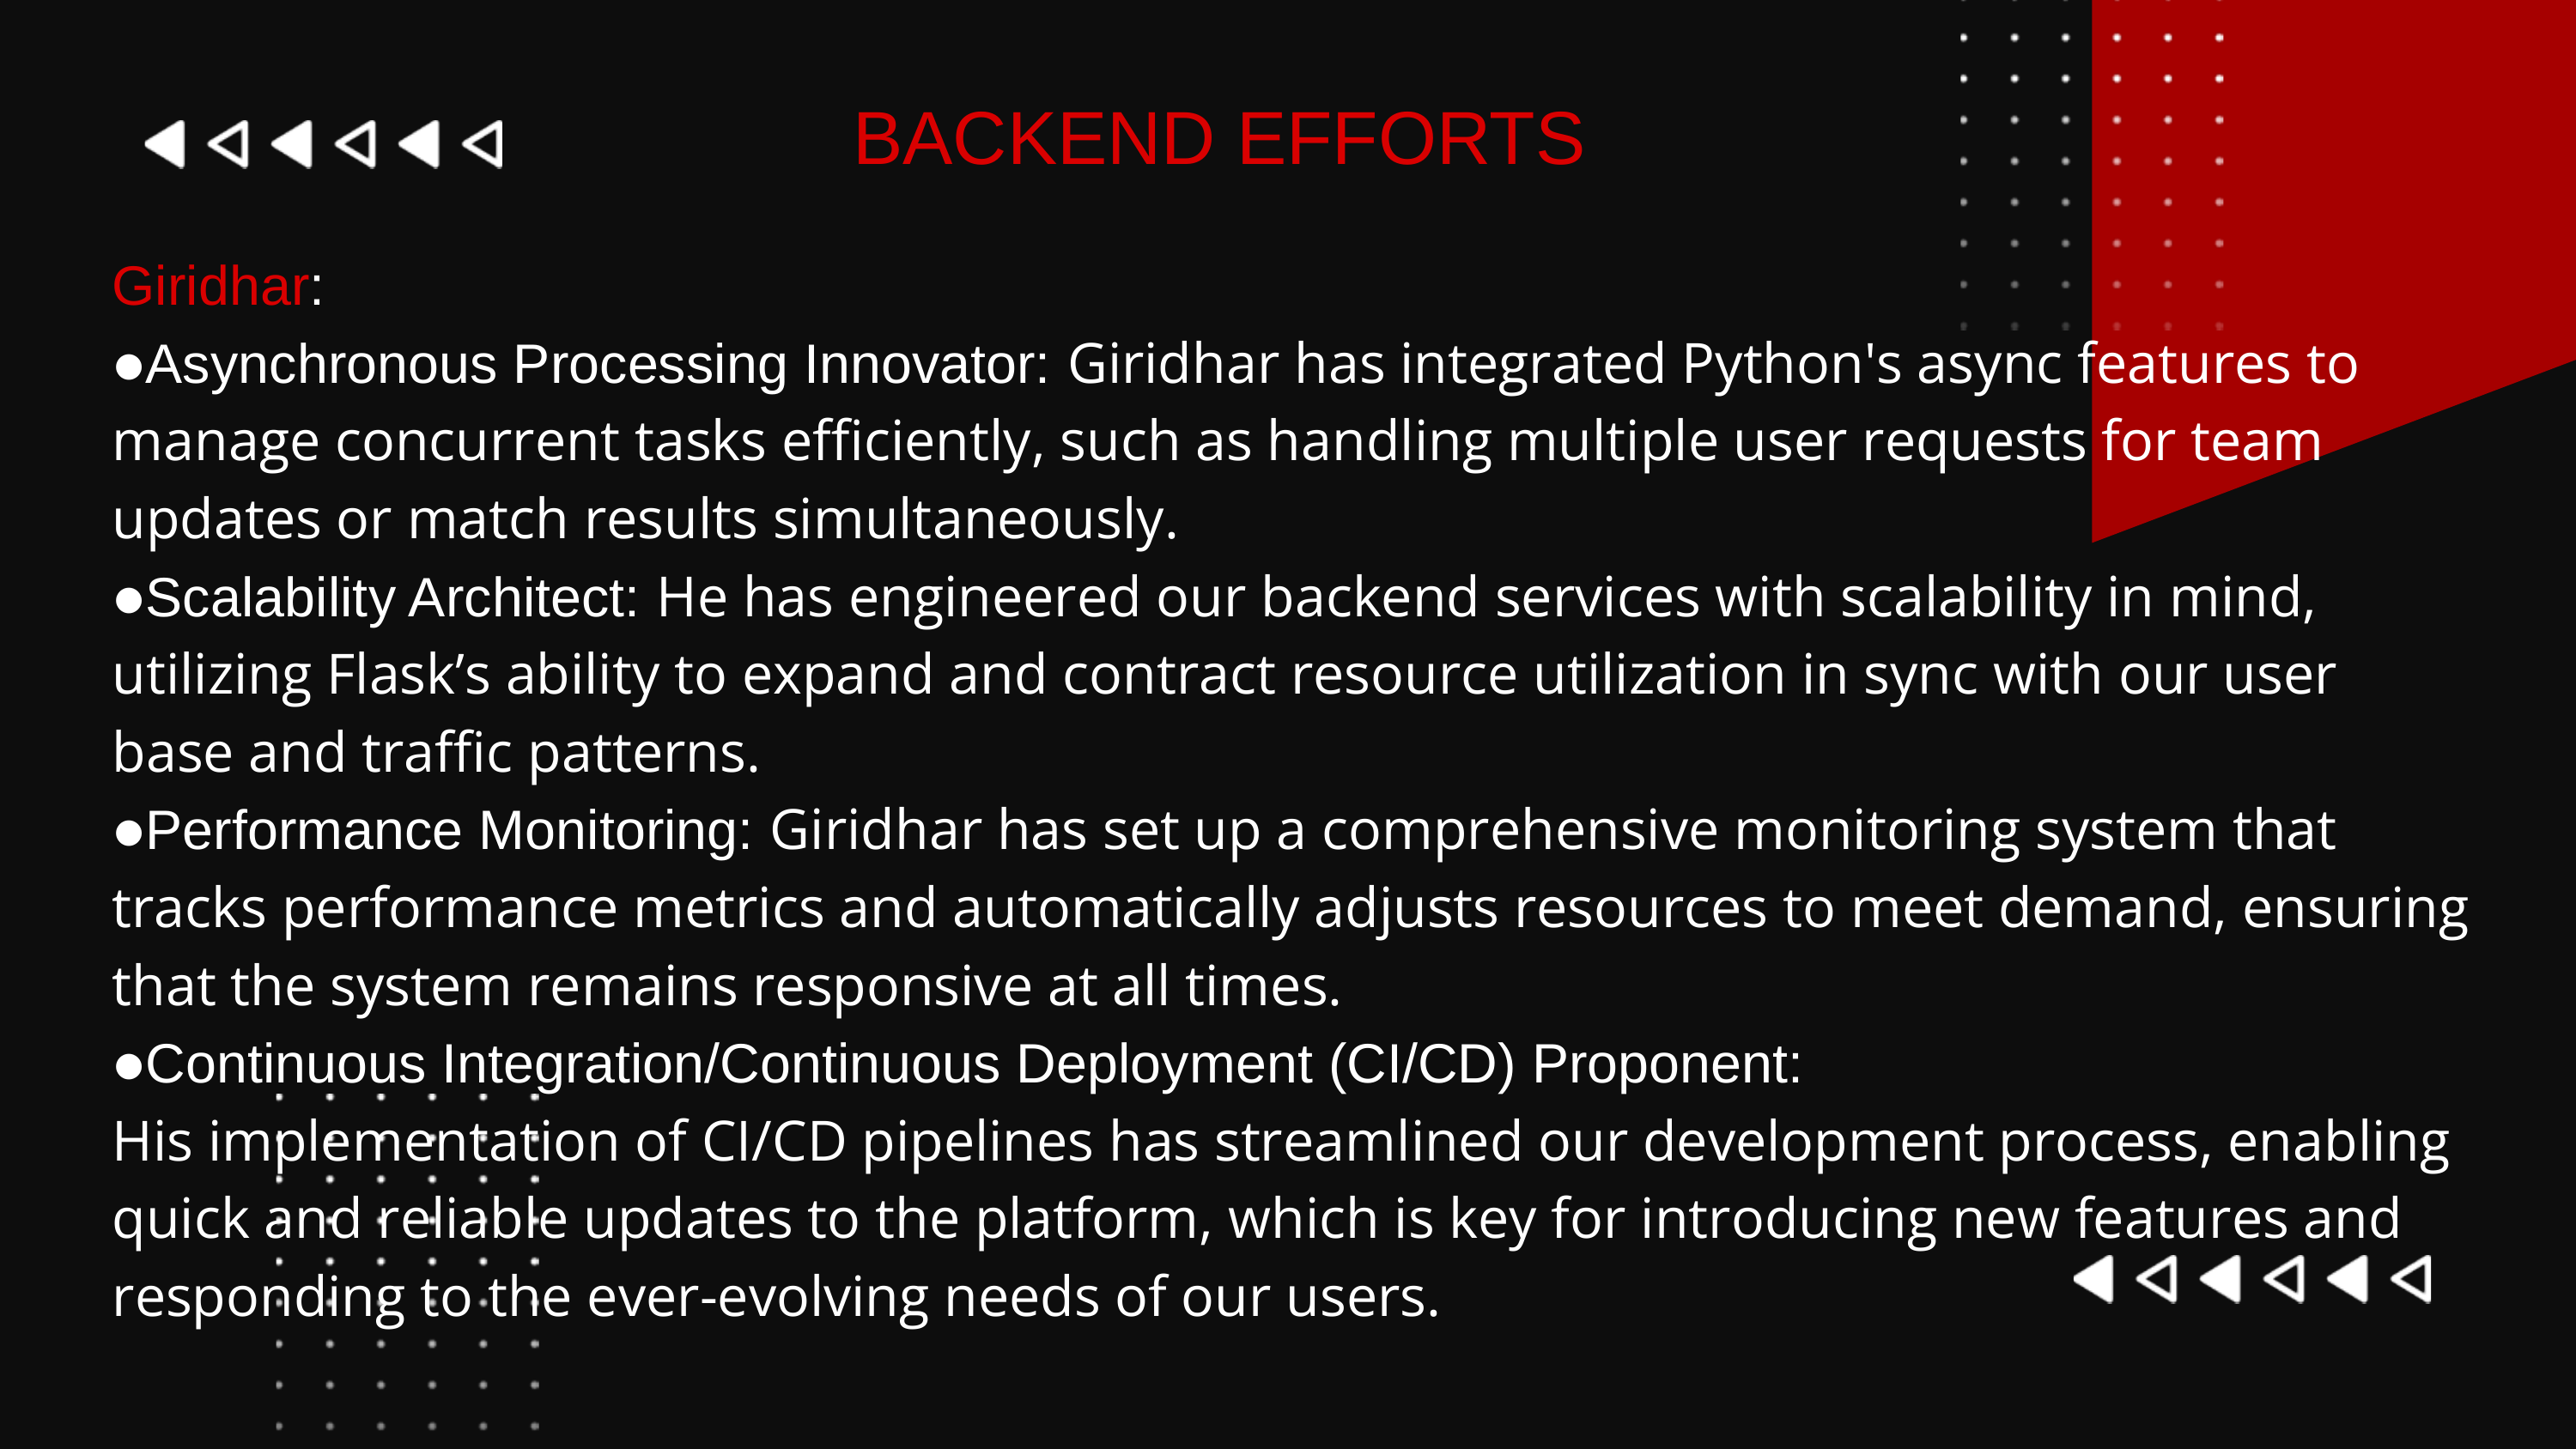

BACKEND EFFORTS

Giridhar:
●Asynchronous Processing Innovator: Giridhar has integrated Python's async features to manage concurrent tasks efficiently, such as handling multiple user requests for team updates or match results simultaneously.
●Scalability Architect: He has engineered our backend services with scalability in mind, utilizing Flask’s ability to expand and contract resource utilization in sync with our user base and traffic patterns.
●Performance Monitoring: Giridhar has set up a comprehensive monitoring system that tracks performance metrics and automatically adjusts resources to meet demand, ensuring that the system remains responsive at all times.
●Continuous Integration/Continuous Deployment (CI/CD) Proponent:
His implementation of CI/CD pipelines has streamlined our development process, enabling quick and reliable updates to the platform, which is key for introducing new features and responding to the ever-evolving needs of our users.